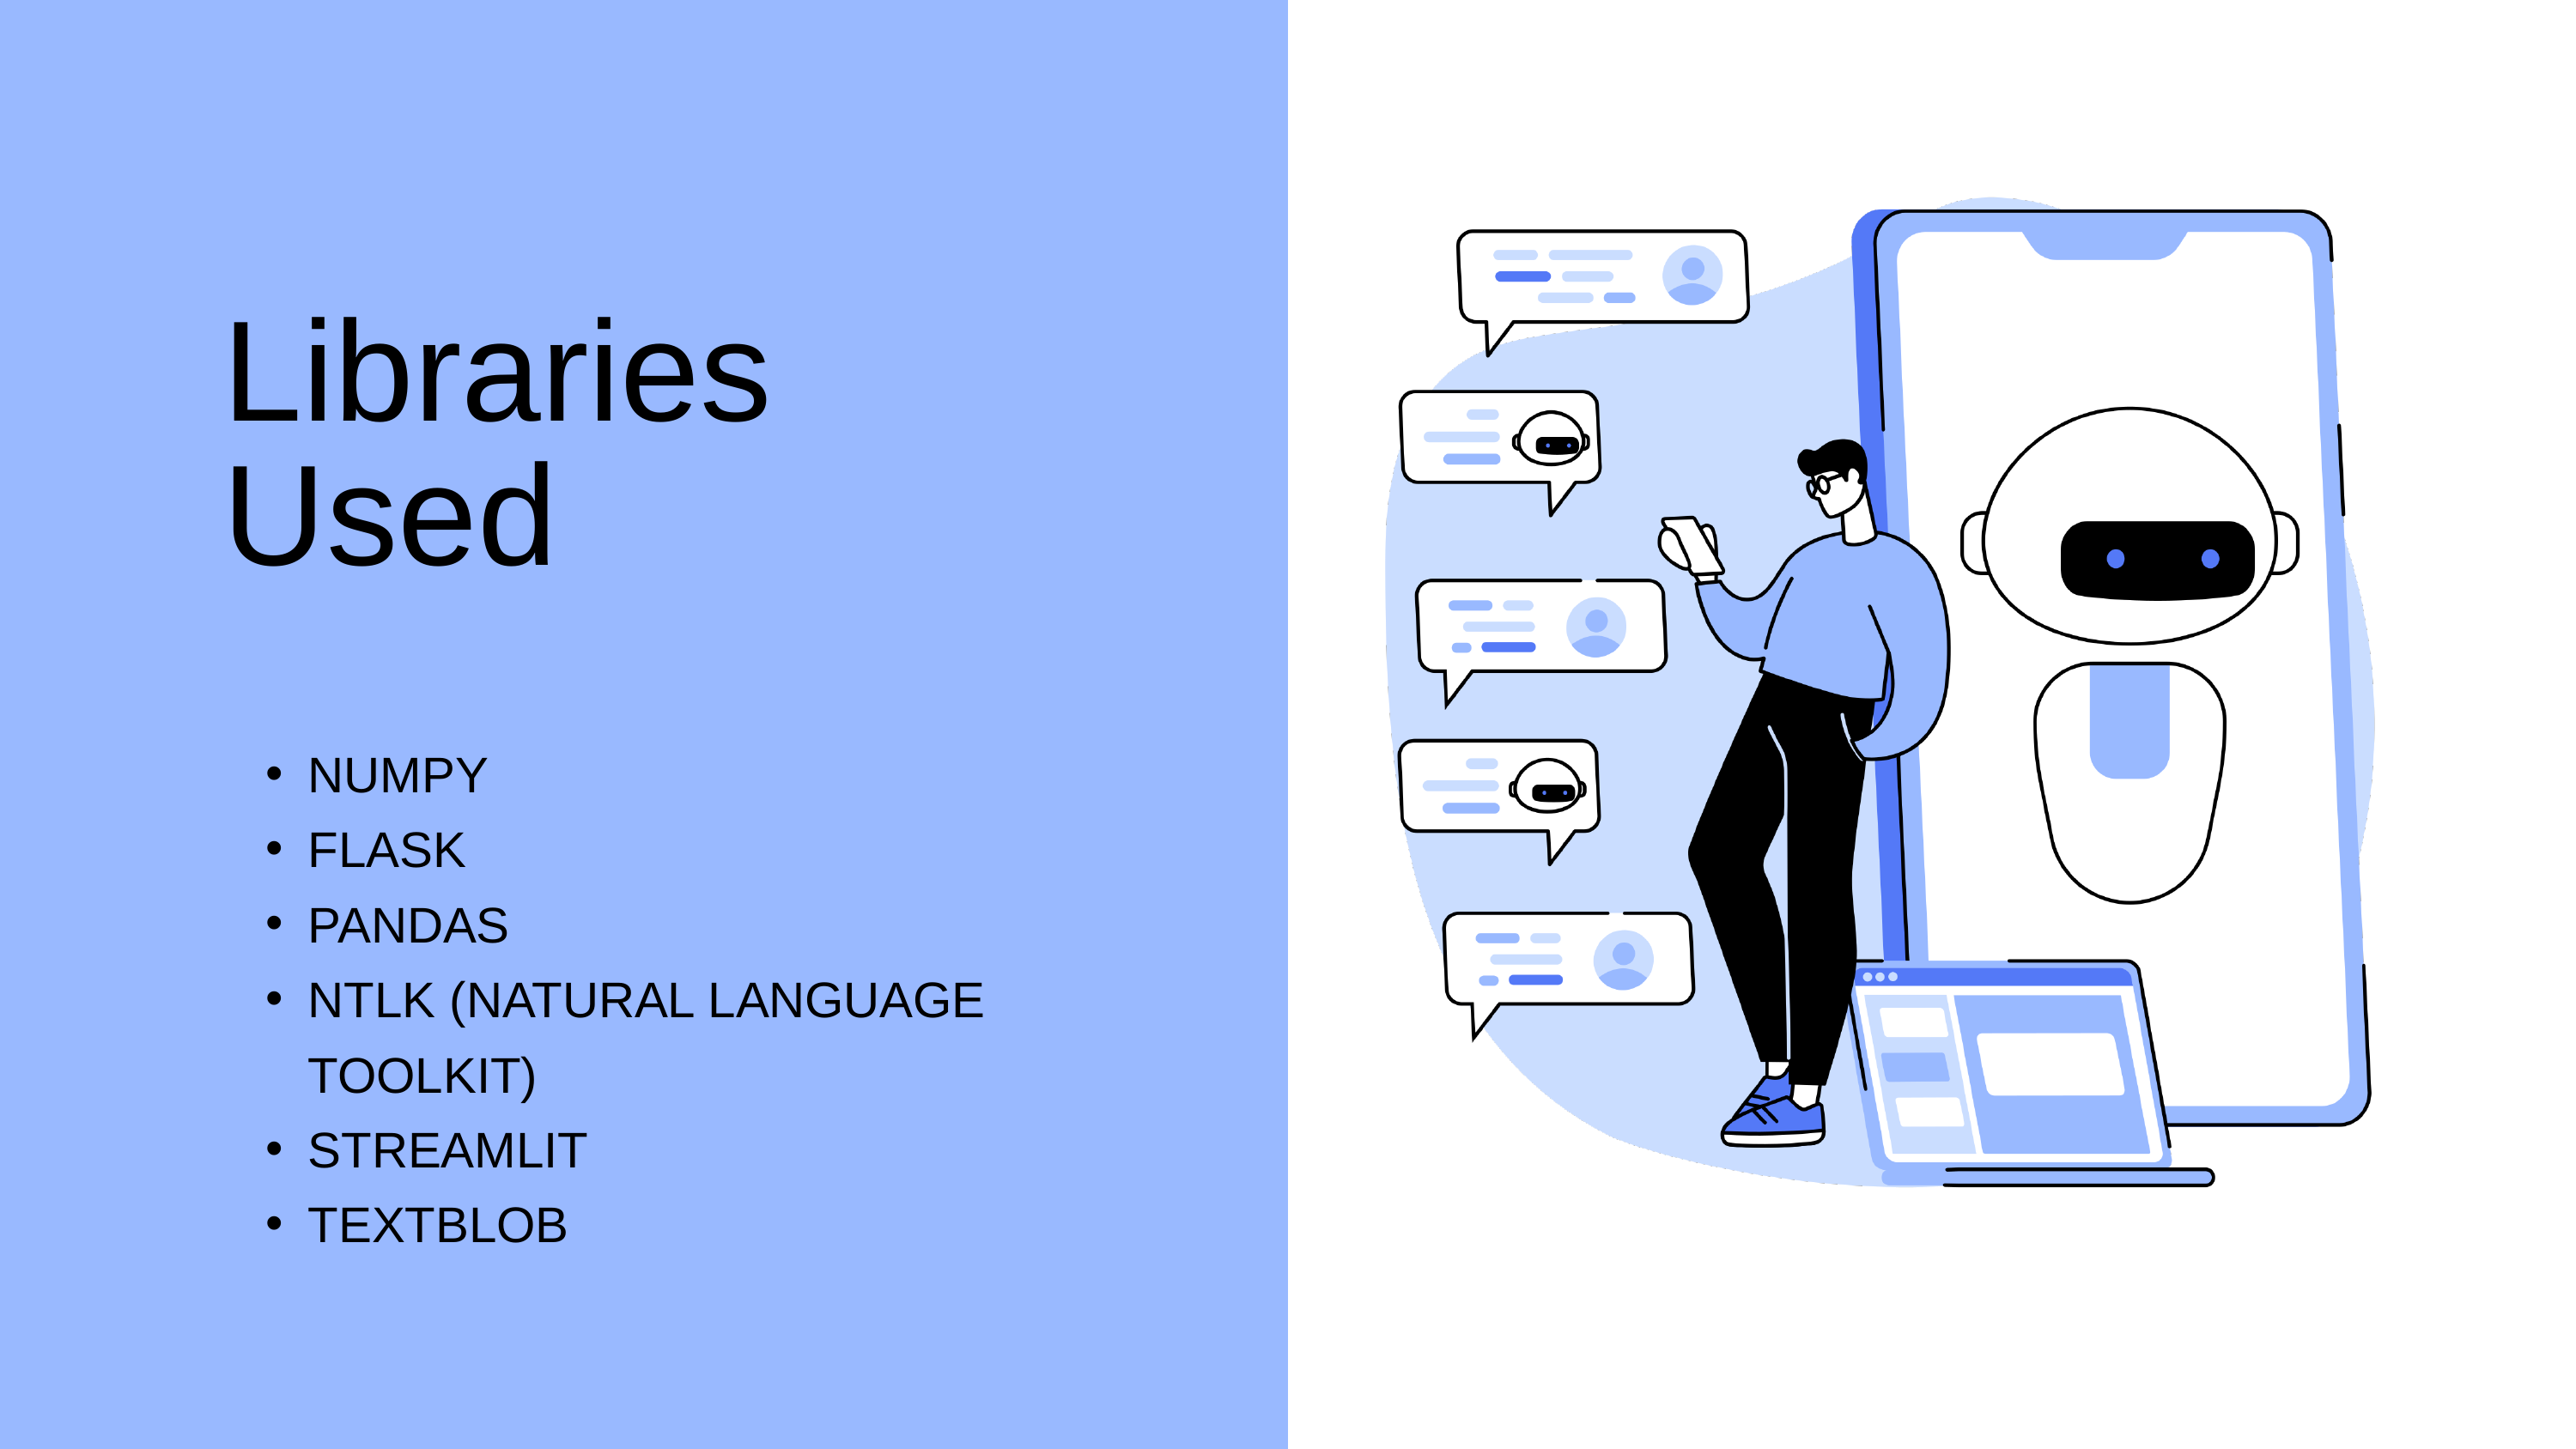

Libraries Used
NUMPY
FLASK
PANDAS
NTLK (NATURAL LANGUAGE TOOLKIT)
STREAMLIT
TEXTBLOB